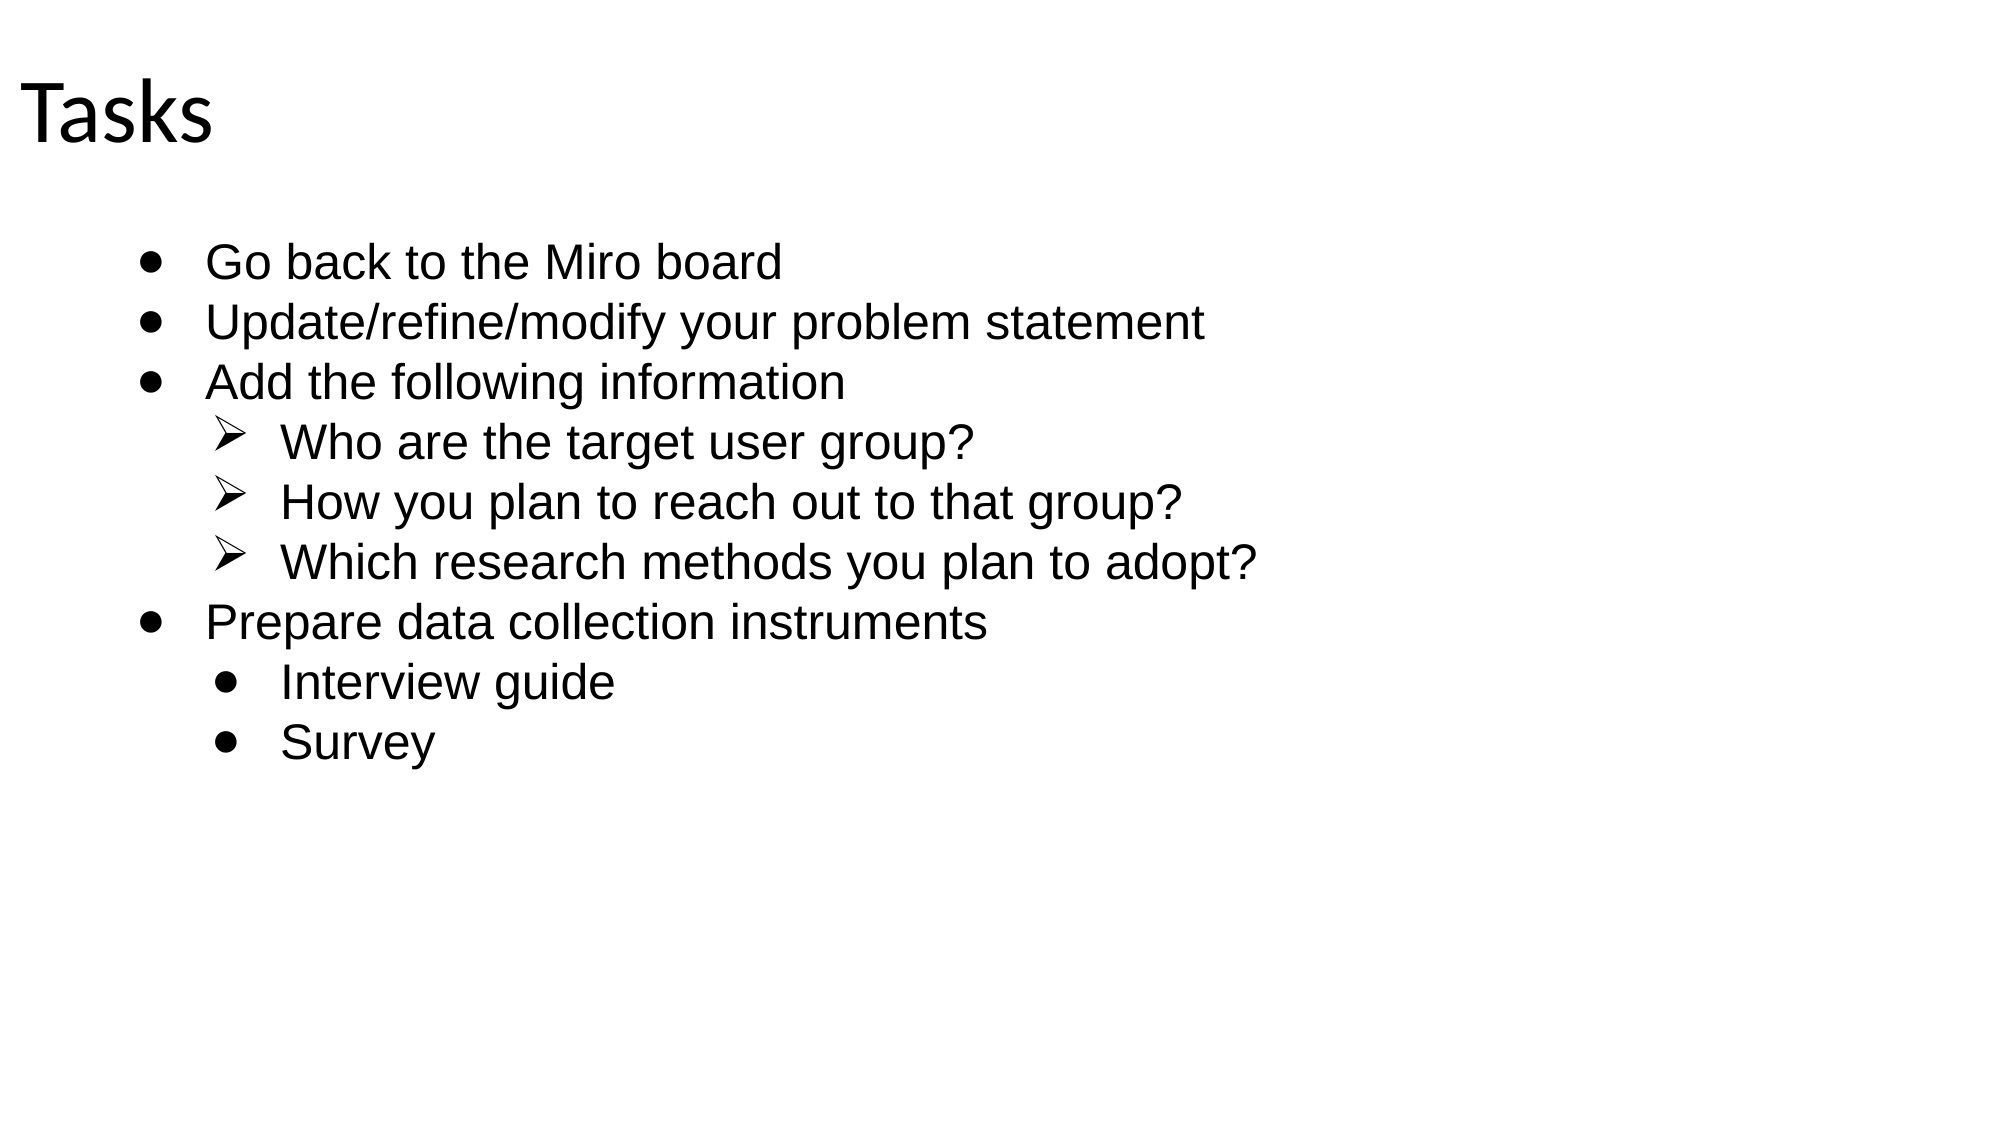

Tasks
Go back to the Miro board
Update/refine/modify your problem statement
Add the following information
Who are the target user group?
How you plan to reach out to that group?
Which research methods you plan to adopt?
Prepare data collection instruments
Interview guide
Survey